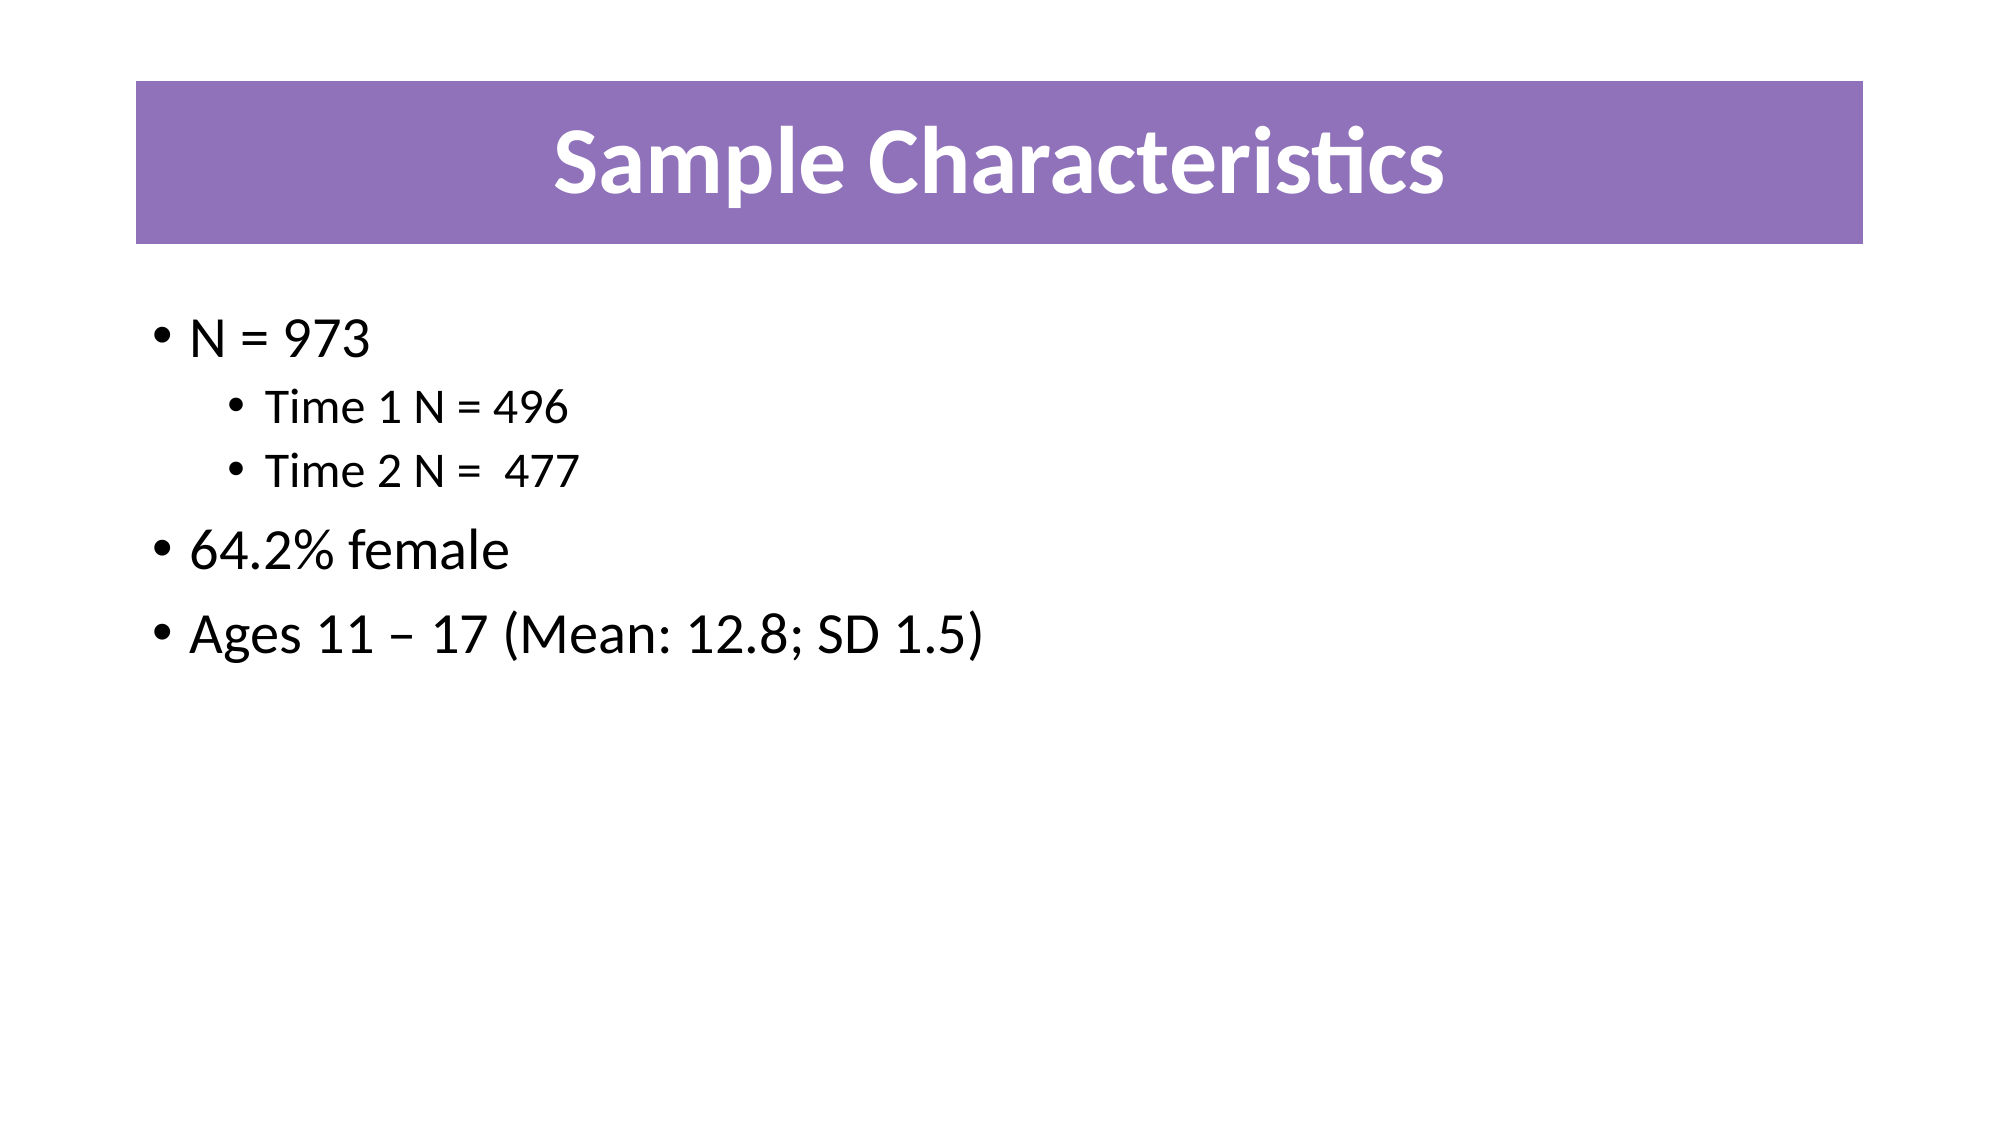

# Sample Characteristics
N = 973
Time 1 N = 496
Time 2 N =  477
64.2% female
Ages 11 – 17 (Mean: 12.8; SD 1.5)